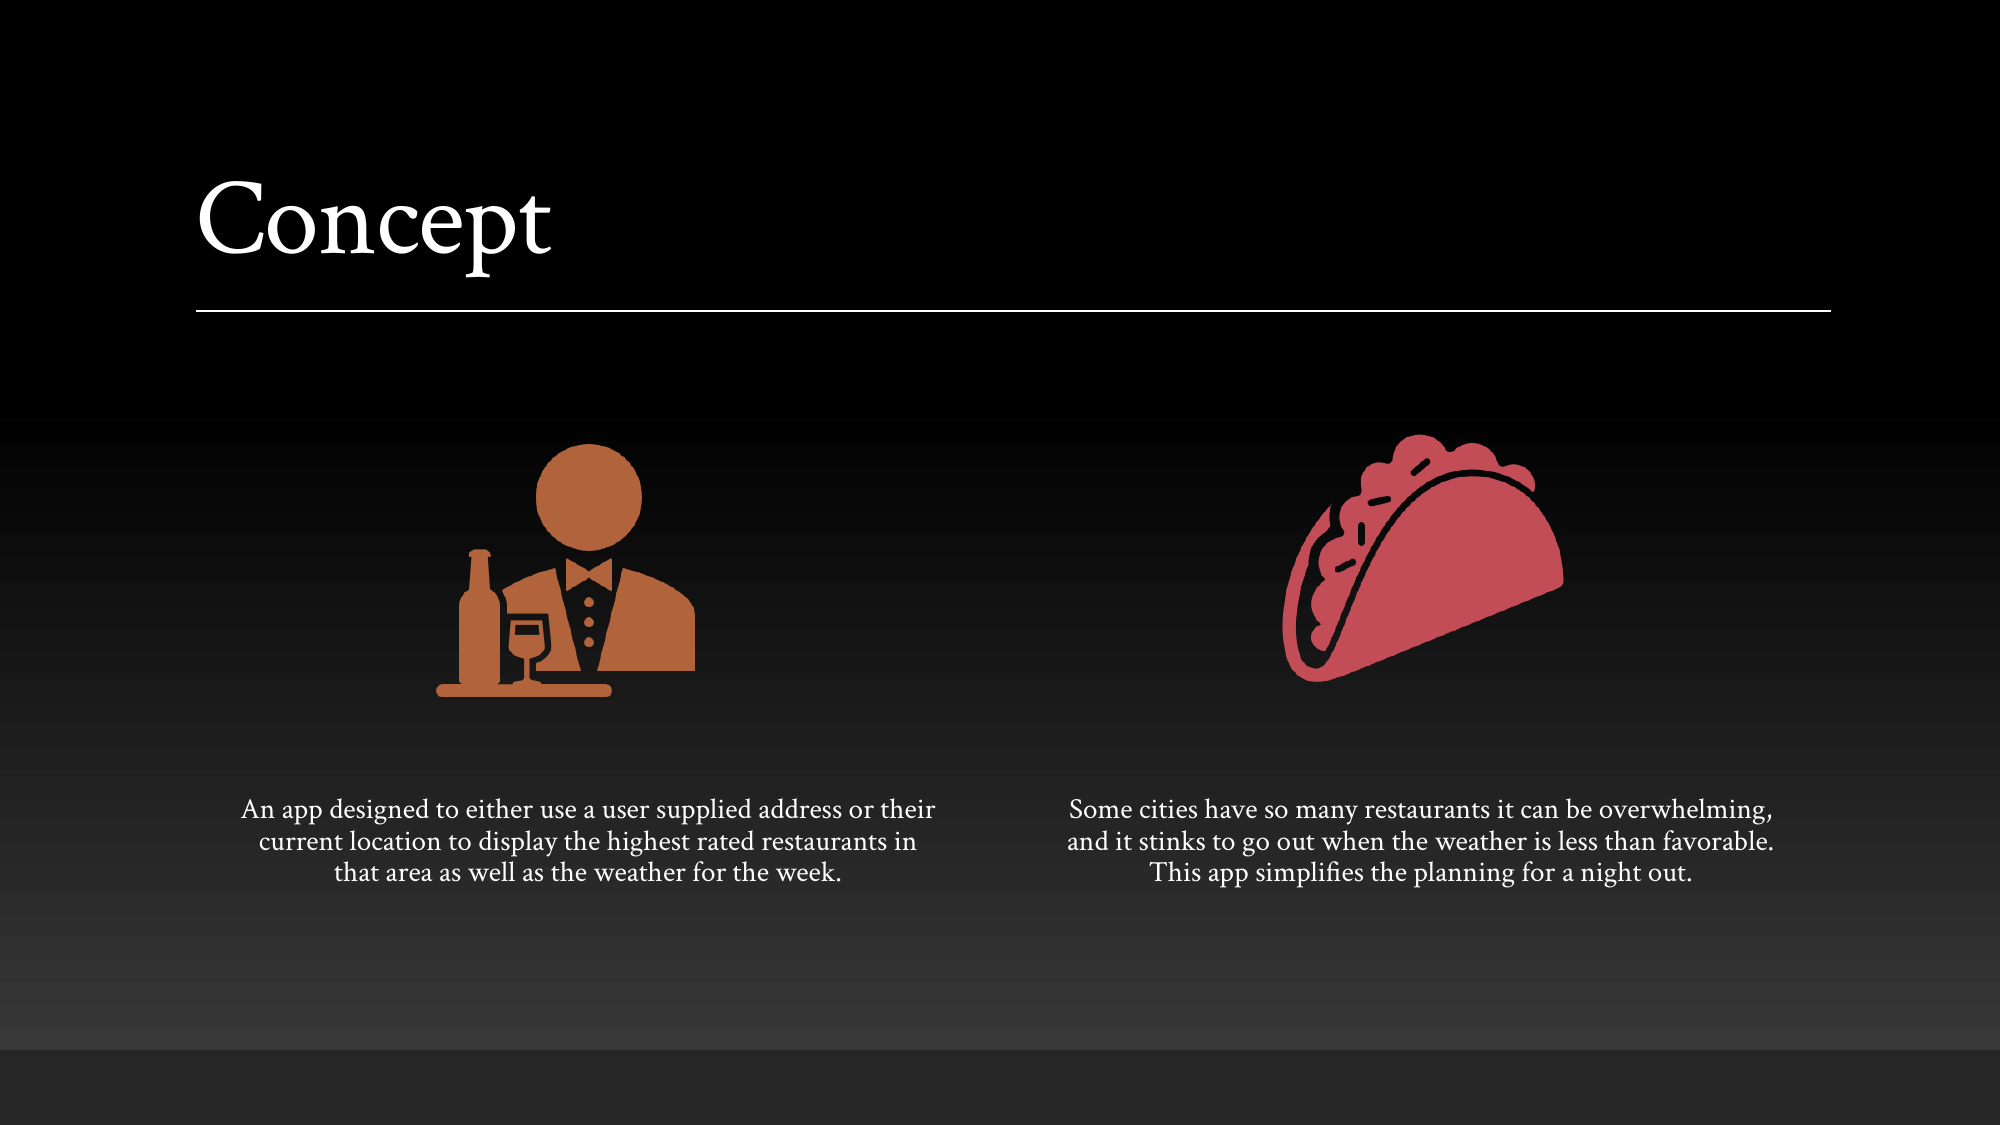

# Concept
An app designed to either use a user supplied address or their current location to display the highest rated restaurants in that area as well as the weather for the week.
Some cities have so many restaurants it can be overwhelming, and it stinks to go out when the weather is less than favorable. This app simplifies the planning for a night out.